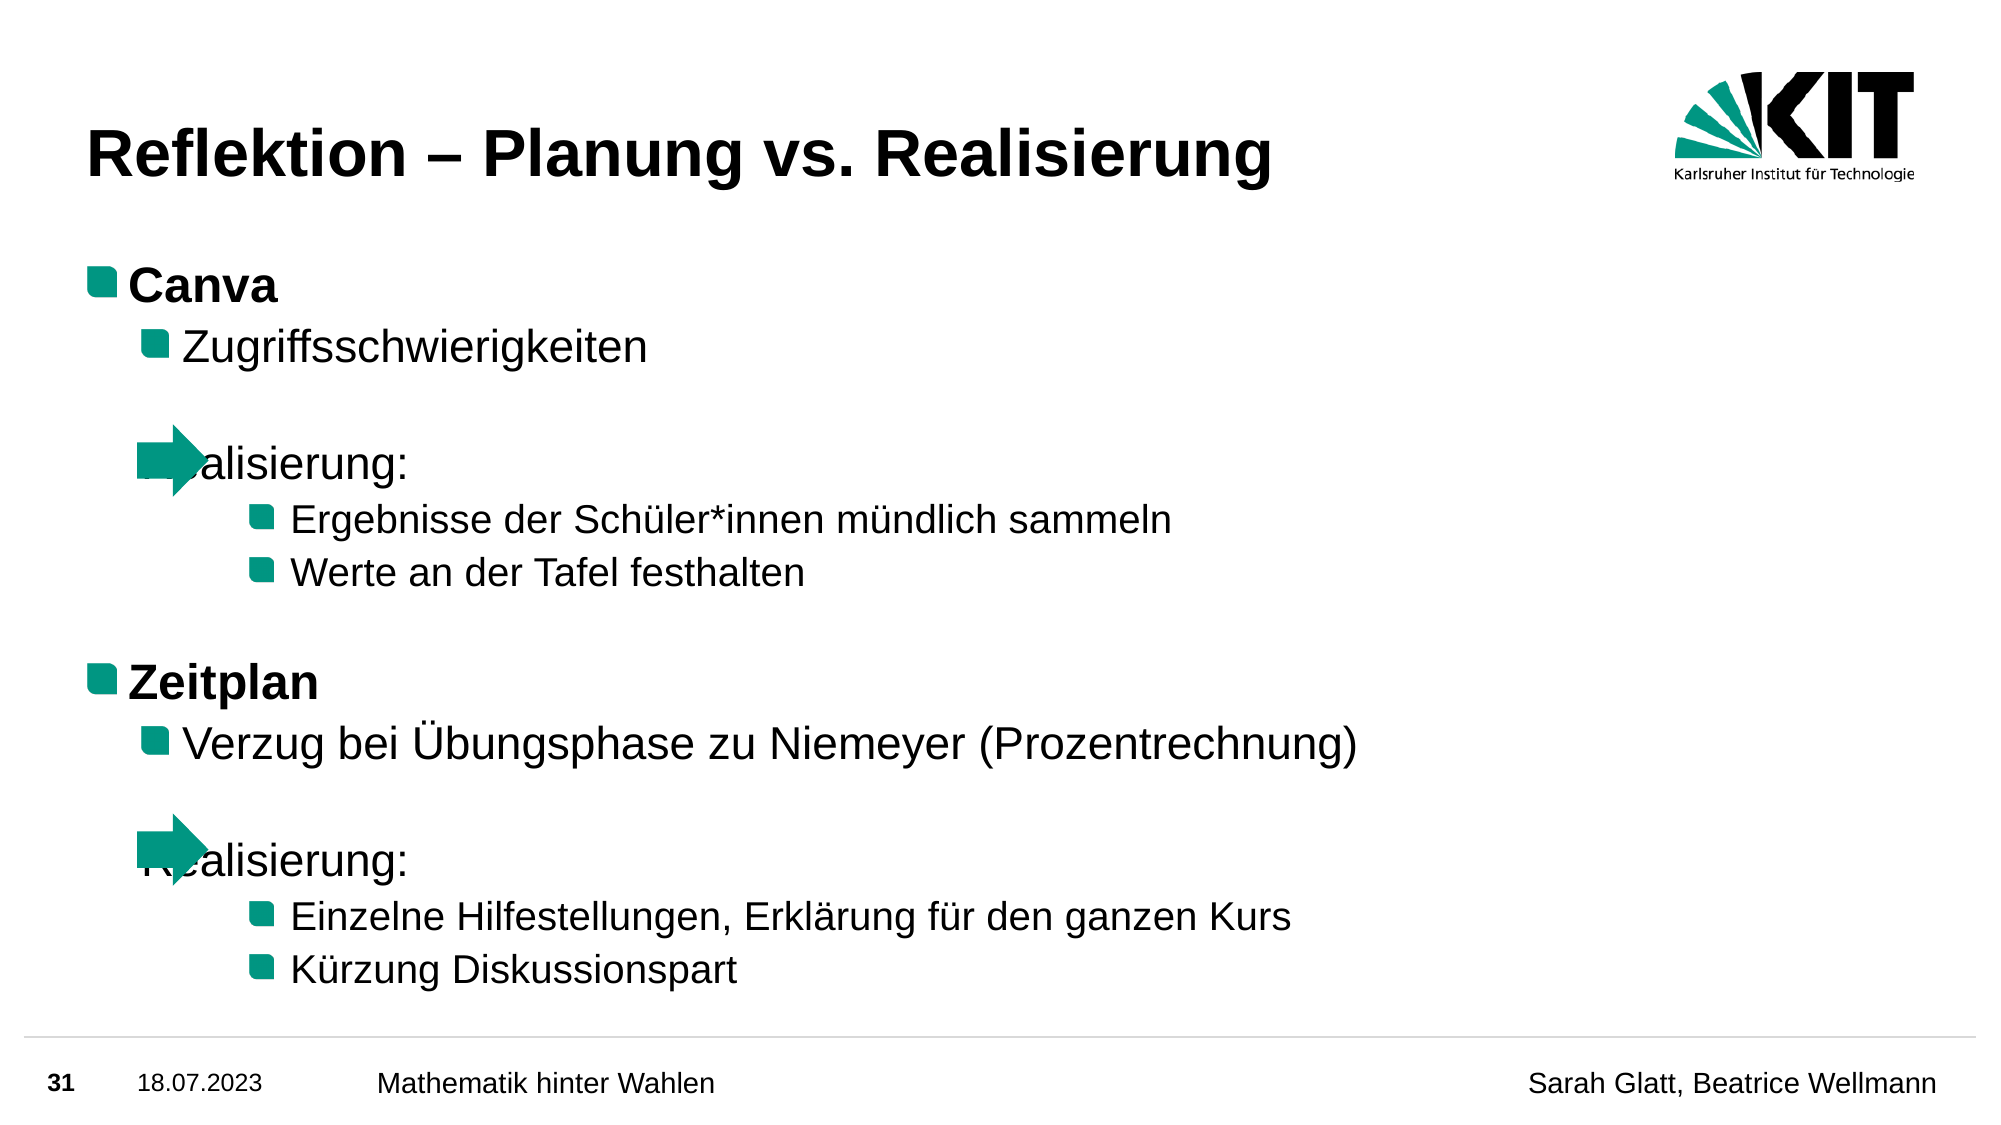

# Reflektion – Planung vs. Realisierung
Canva
Zugriffsschwierigkeiten

	Realisierung:
Ergebnisse der Schüler*innen mündlich sammeln
Werte an der Tafel festhalten

Zeitplan
Verzug bei Übungsphase zu Niemeyer (Prozentrechnung)

	Realisierung:
Einzelne Hilfestellungen, Erklärung für den ganzen Kurs
Kürzung Diskussionspart

31
18.07.2023
Mathematik hinter Wahlen
Sarah Glatt, Beatrice Wellmann